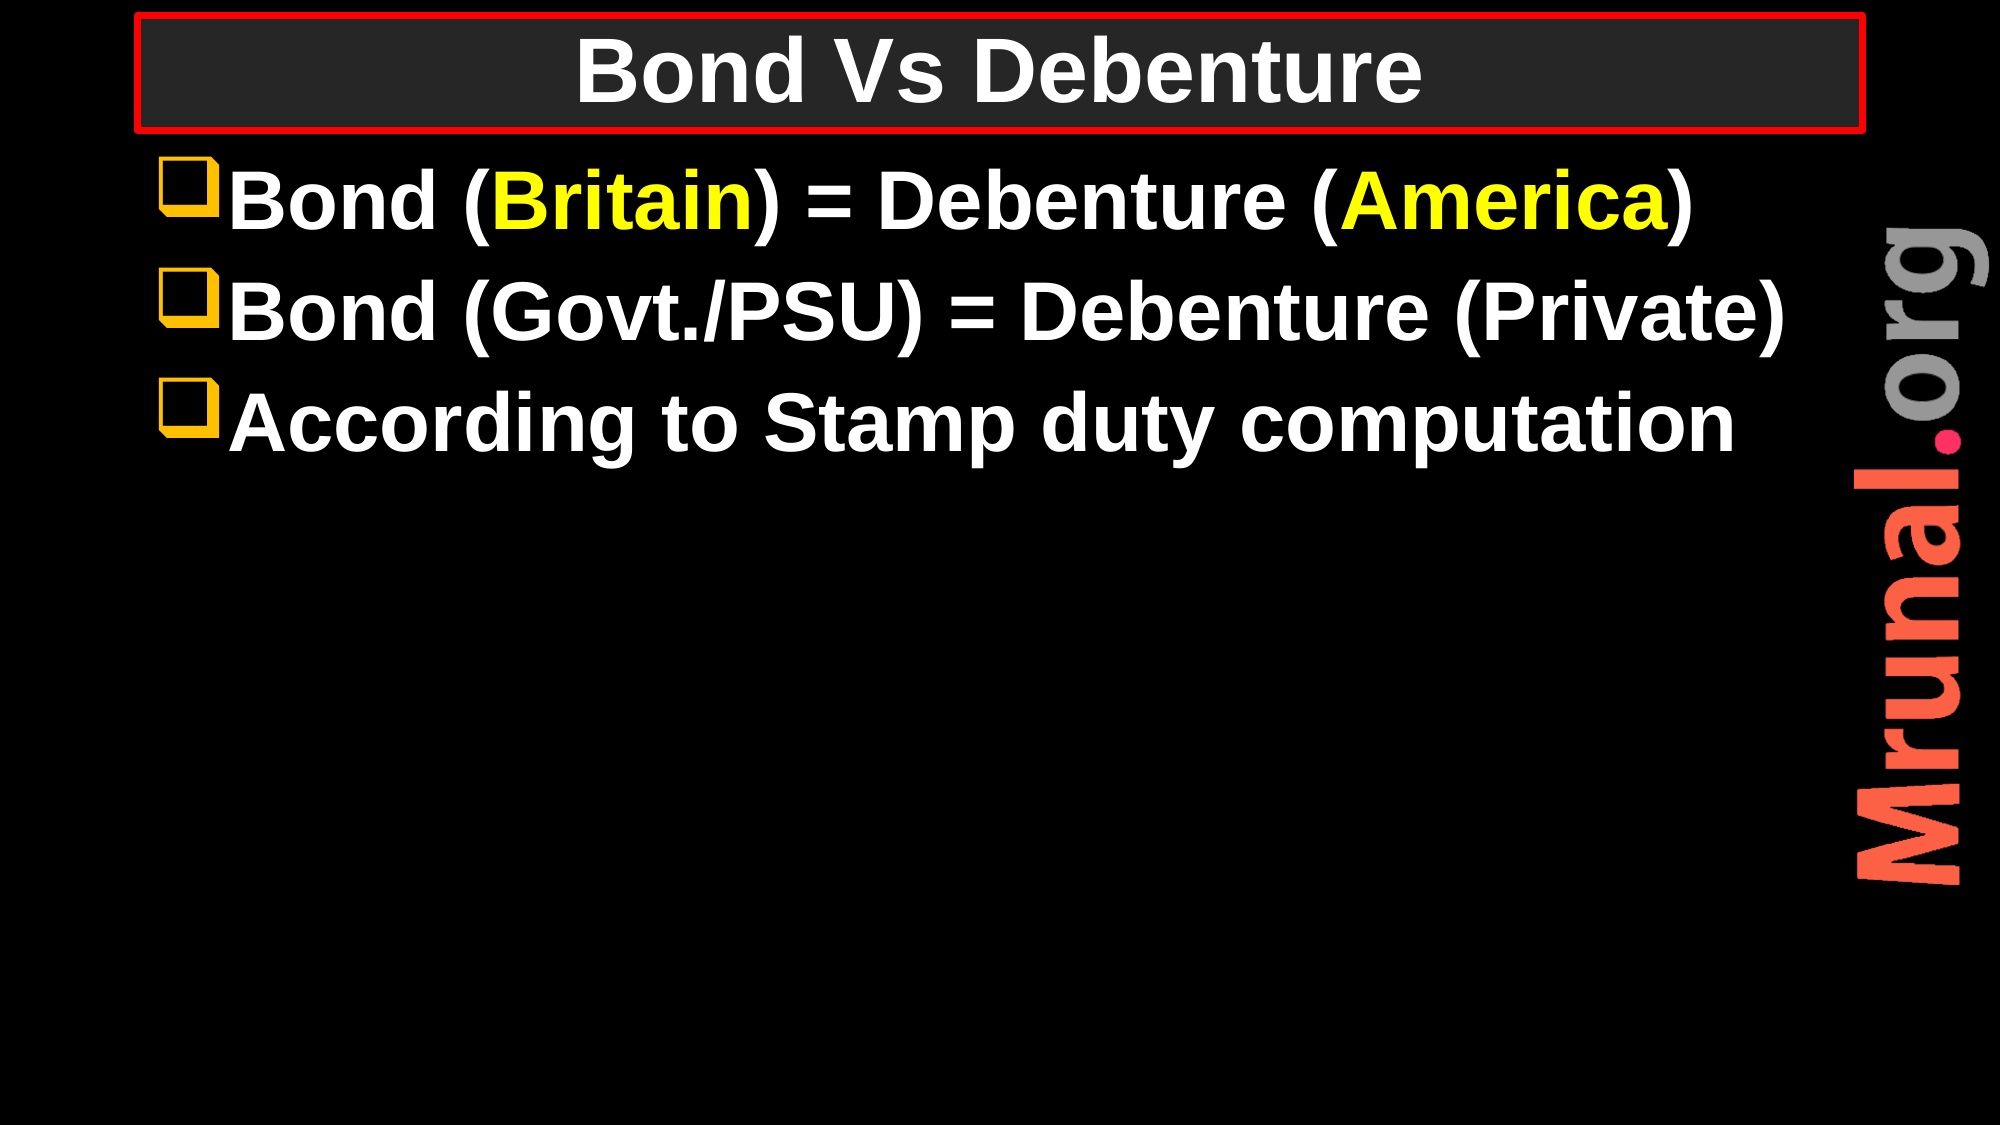

# Bond Vs Debenture
Bond (Britain) = Debenture (America)
Bond (Govt./PSU) = Debenture (Private)
According to Stamp duty computation